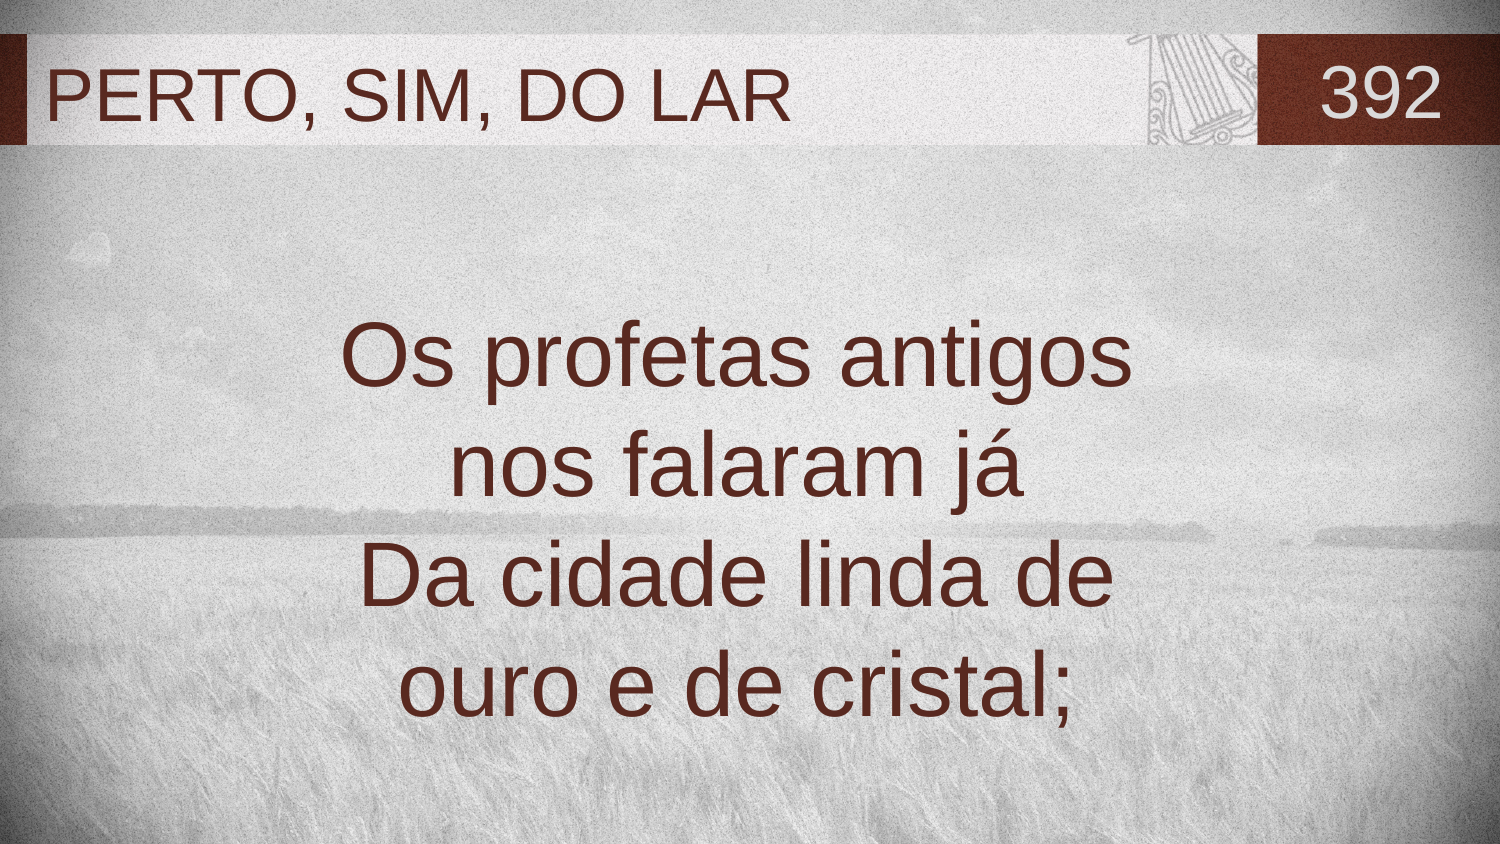

# PERTO, SIM, DO LAR
392
Os profetas antigos
nos falaram já
Da cidade linda de
ouro e de cristal;